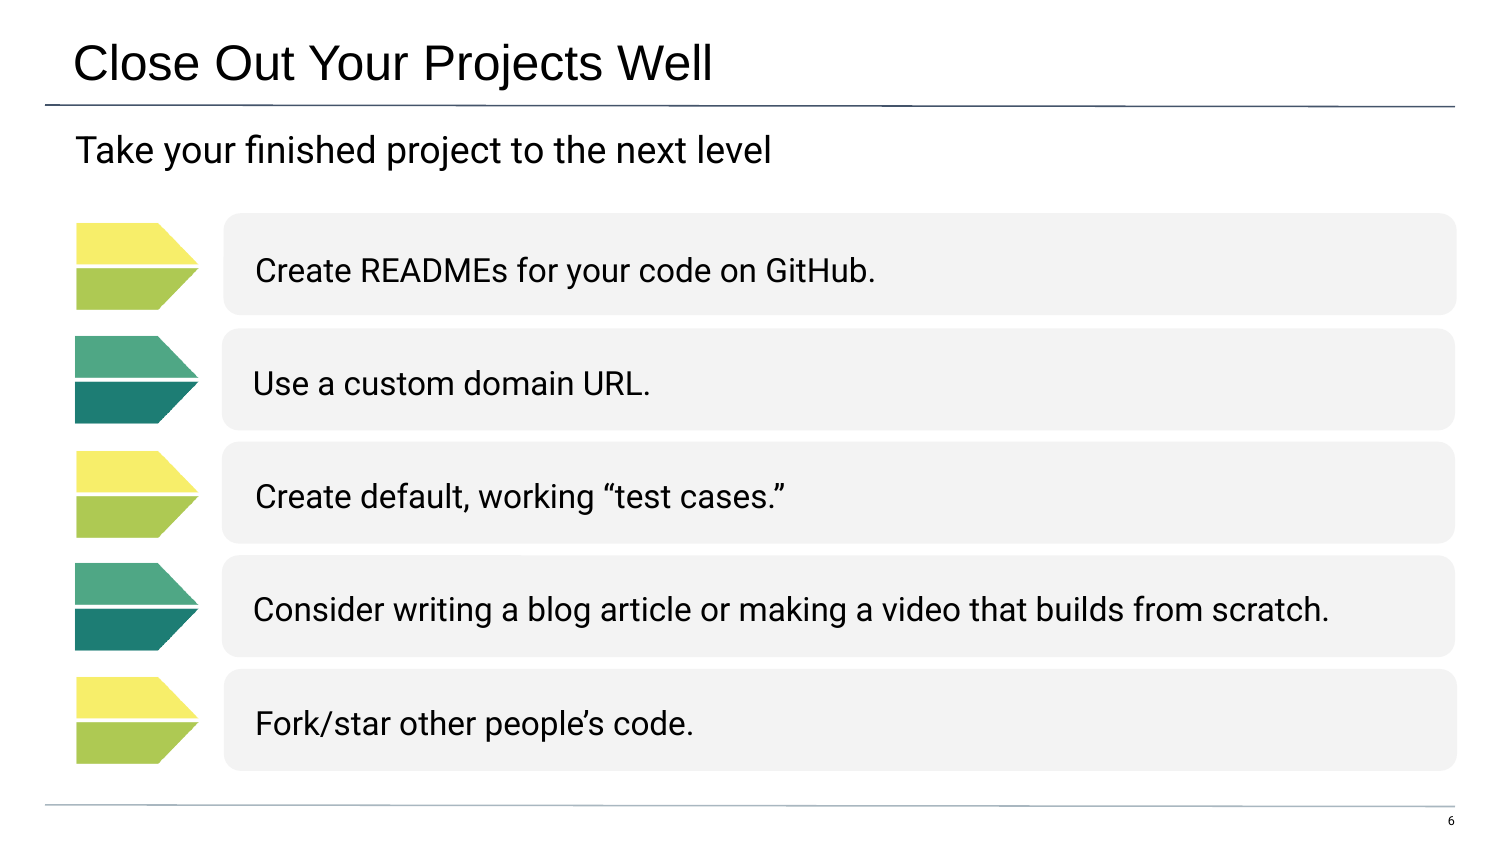

# Close Out Your Projects Well
Take your finished project to the next level
Create READMEs for your code on GitHub.
Use a custom domain URL.
Create default, working “test cases.”
Consider writing a blog article or making a video that builds from scratch.
Fork/star other people’s code.